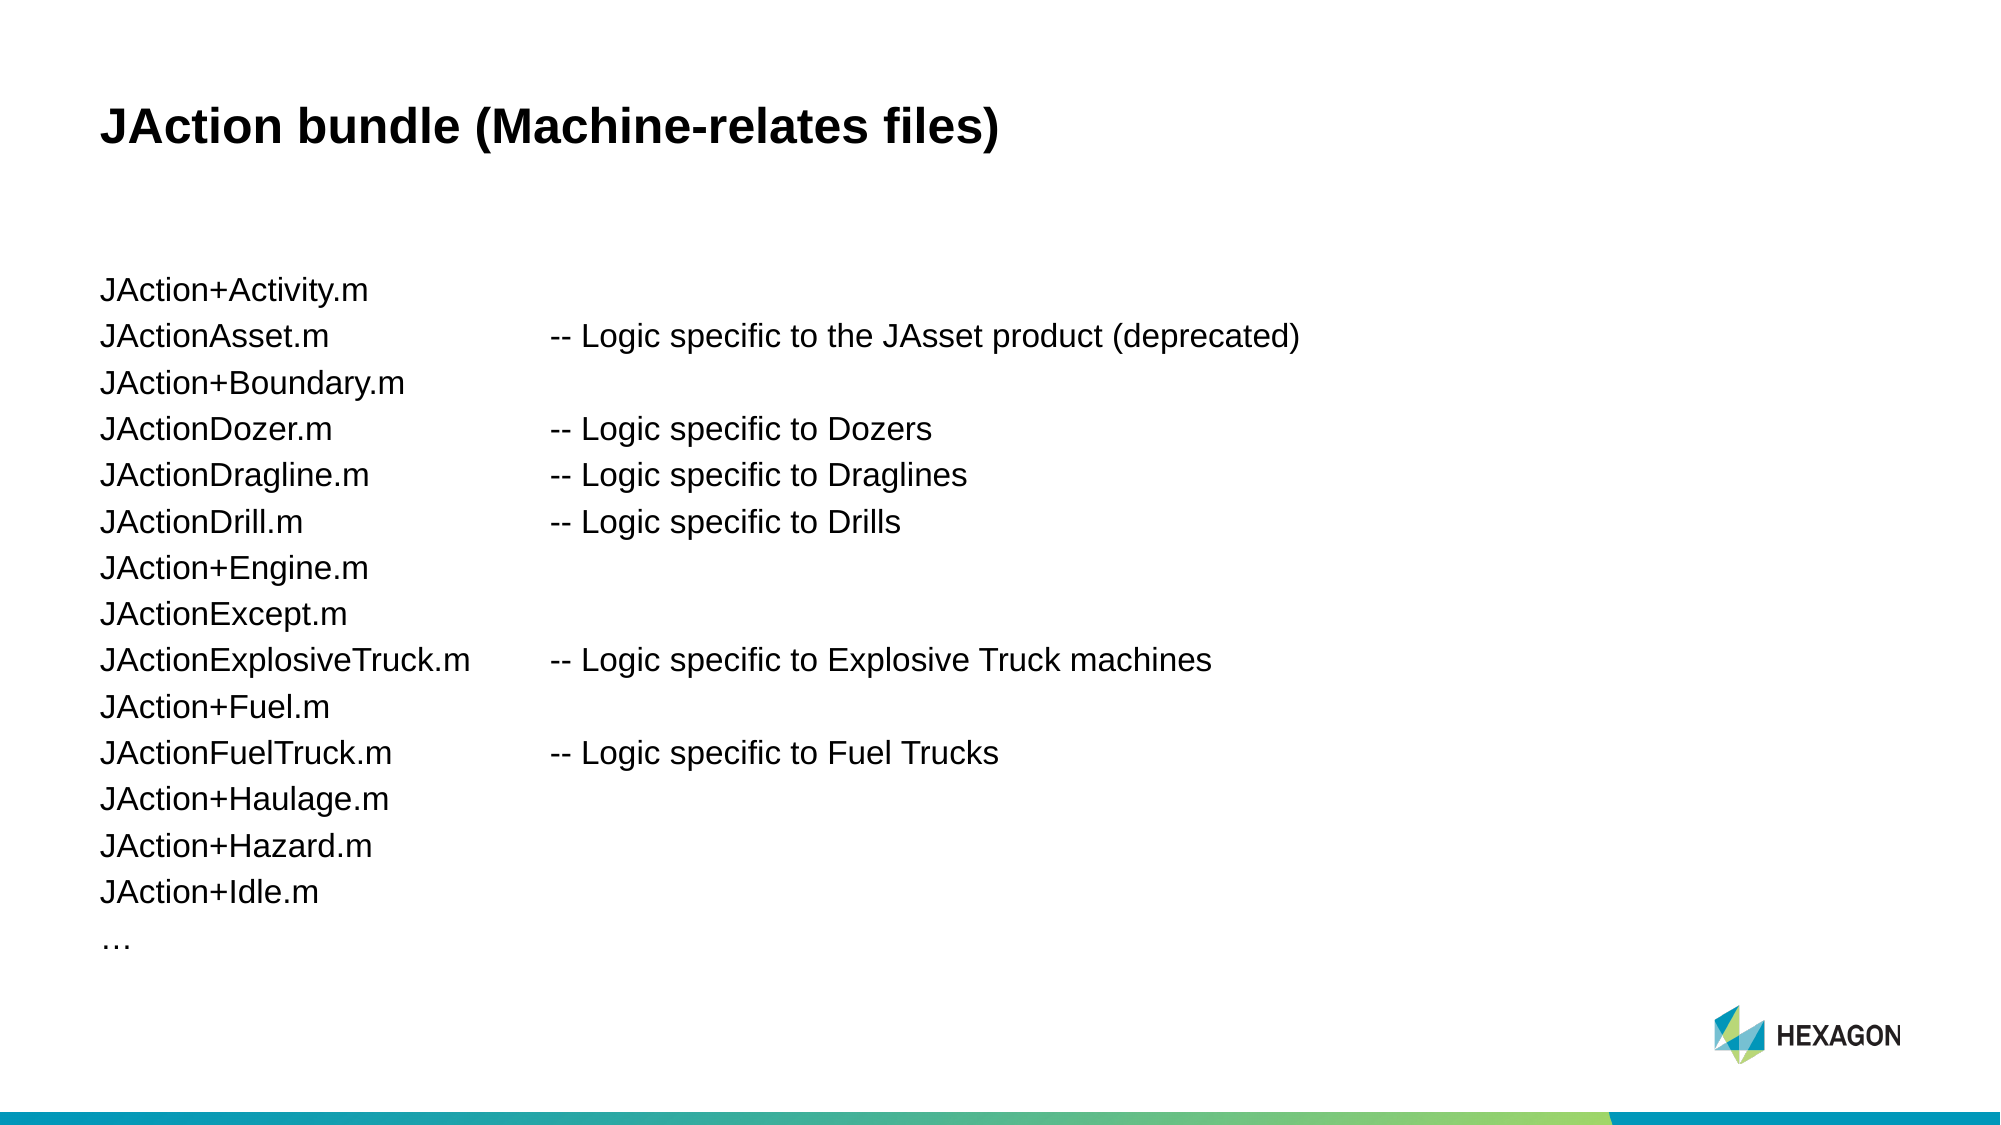

# JAction bundle (Machine-relates files)
JAction+Activity.m
JActionAsset.m		-- Logic specific to the JAsset product (deprecated)
JAction+Boundary.m
JActionDozer.m		-- Logic specific to Dozers
JActionDragline.m		-- Logic specific to Draglines
JActionDrill.m		-- Logic specific to Drills
JAction+Engine.m
JActionExcept.m
JActionExplosiveTruck.m 	-- Logic specific to Explosive Truck machines
JAction+Fuel.m
JActionFuelTruck.m		-- Logic specific to Fuel Trucks
JAction+Haulage.m
JAction+Hazard.m
JAction+Idle.m
…